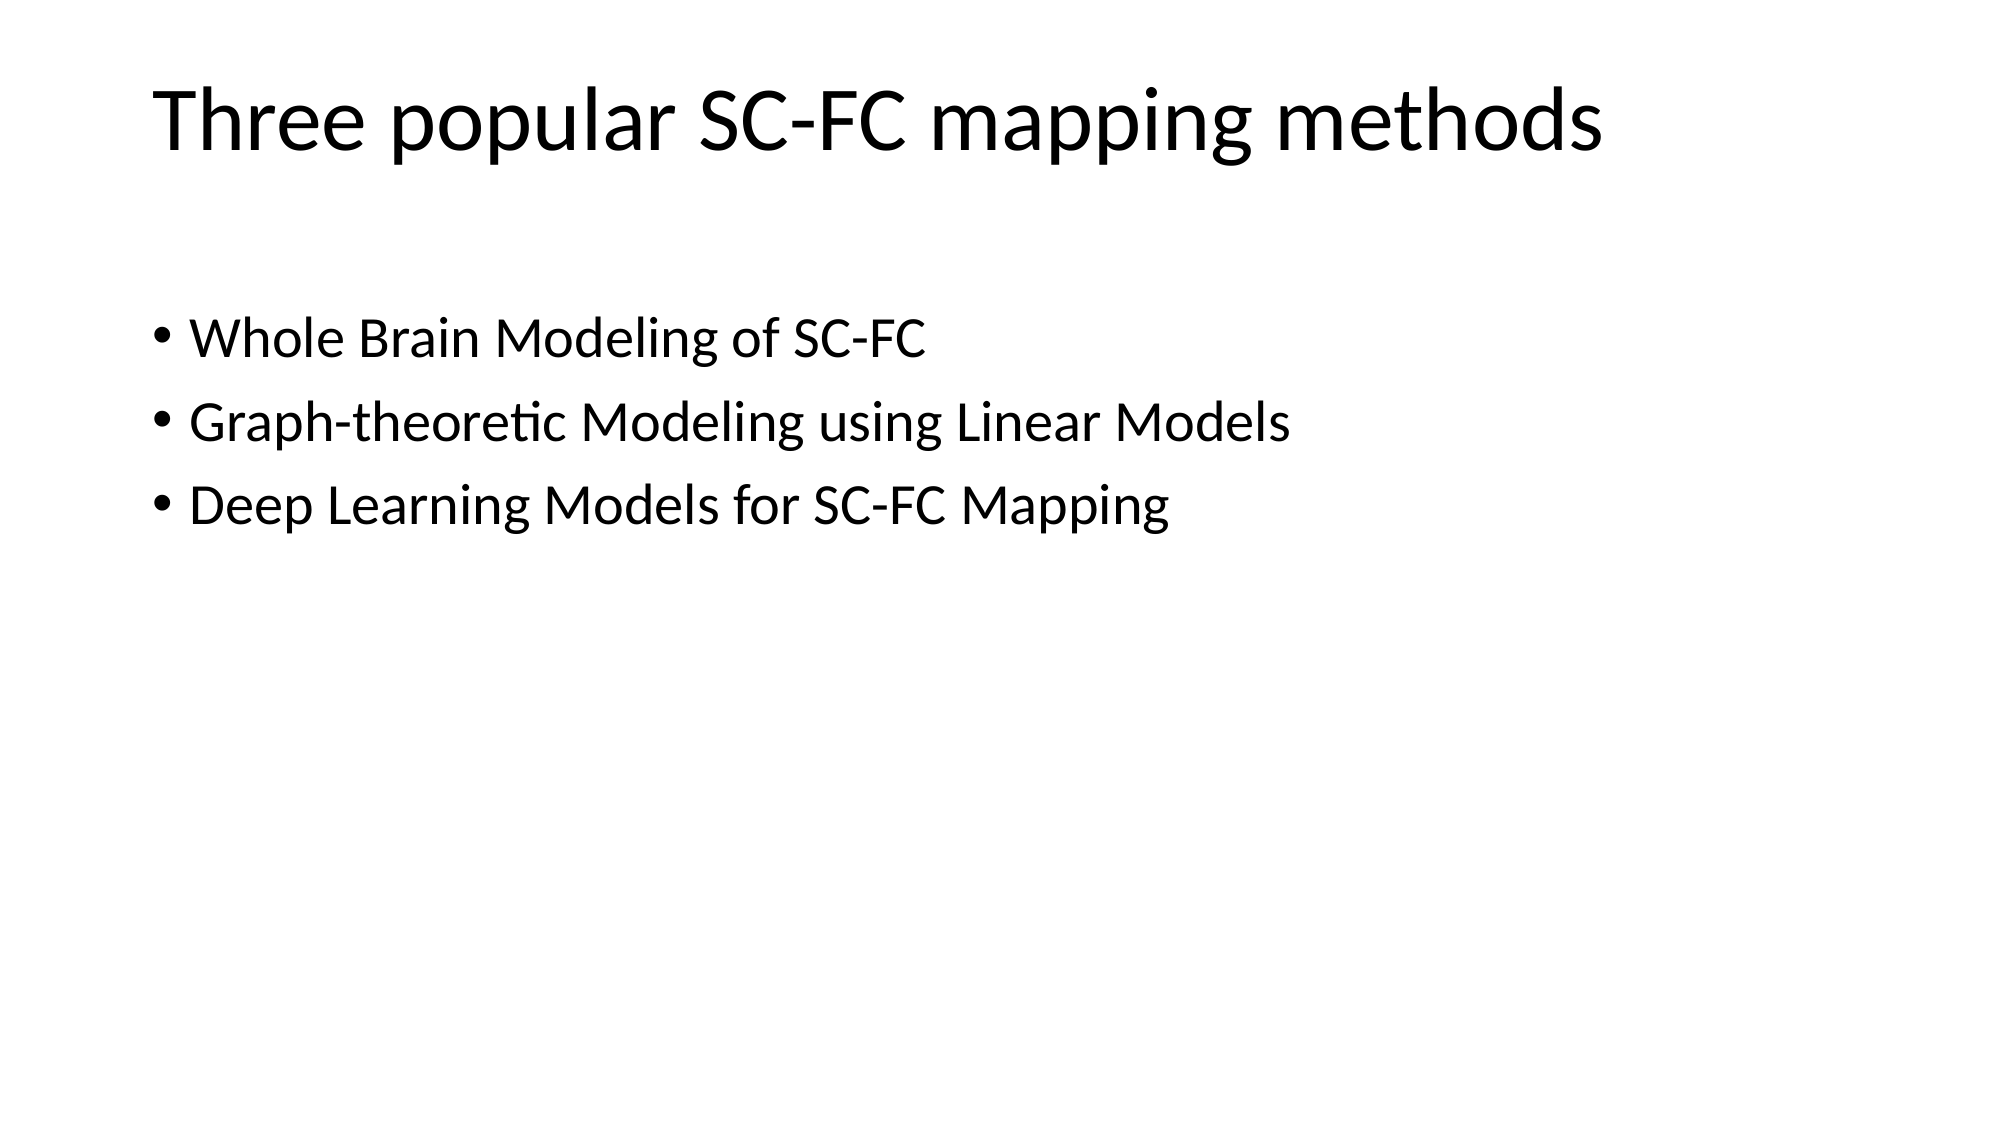

# Three popular SC-FC mapping methods
Whole Brain Modeling of SC-FC
Graph-theoretic Modeling using Linear Models
Deep Learning Models for SC-FC Mapping